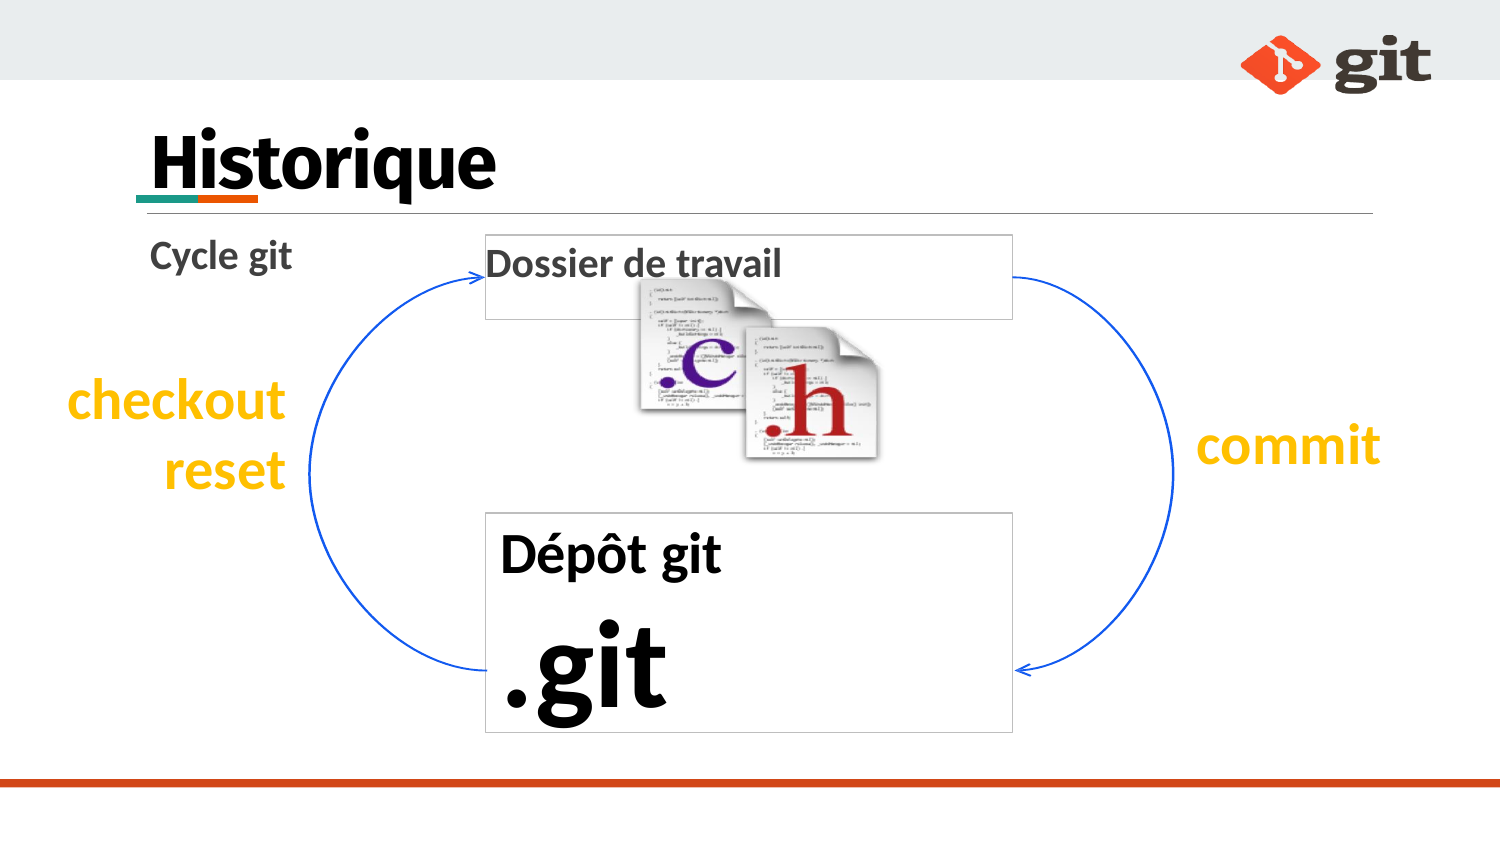

# Historique

Cycle git
Dossier de travail

checkout
reset
commit
Dépôt git
.git